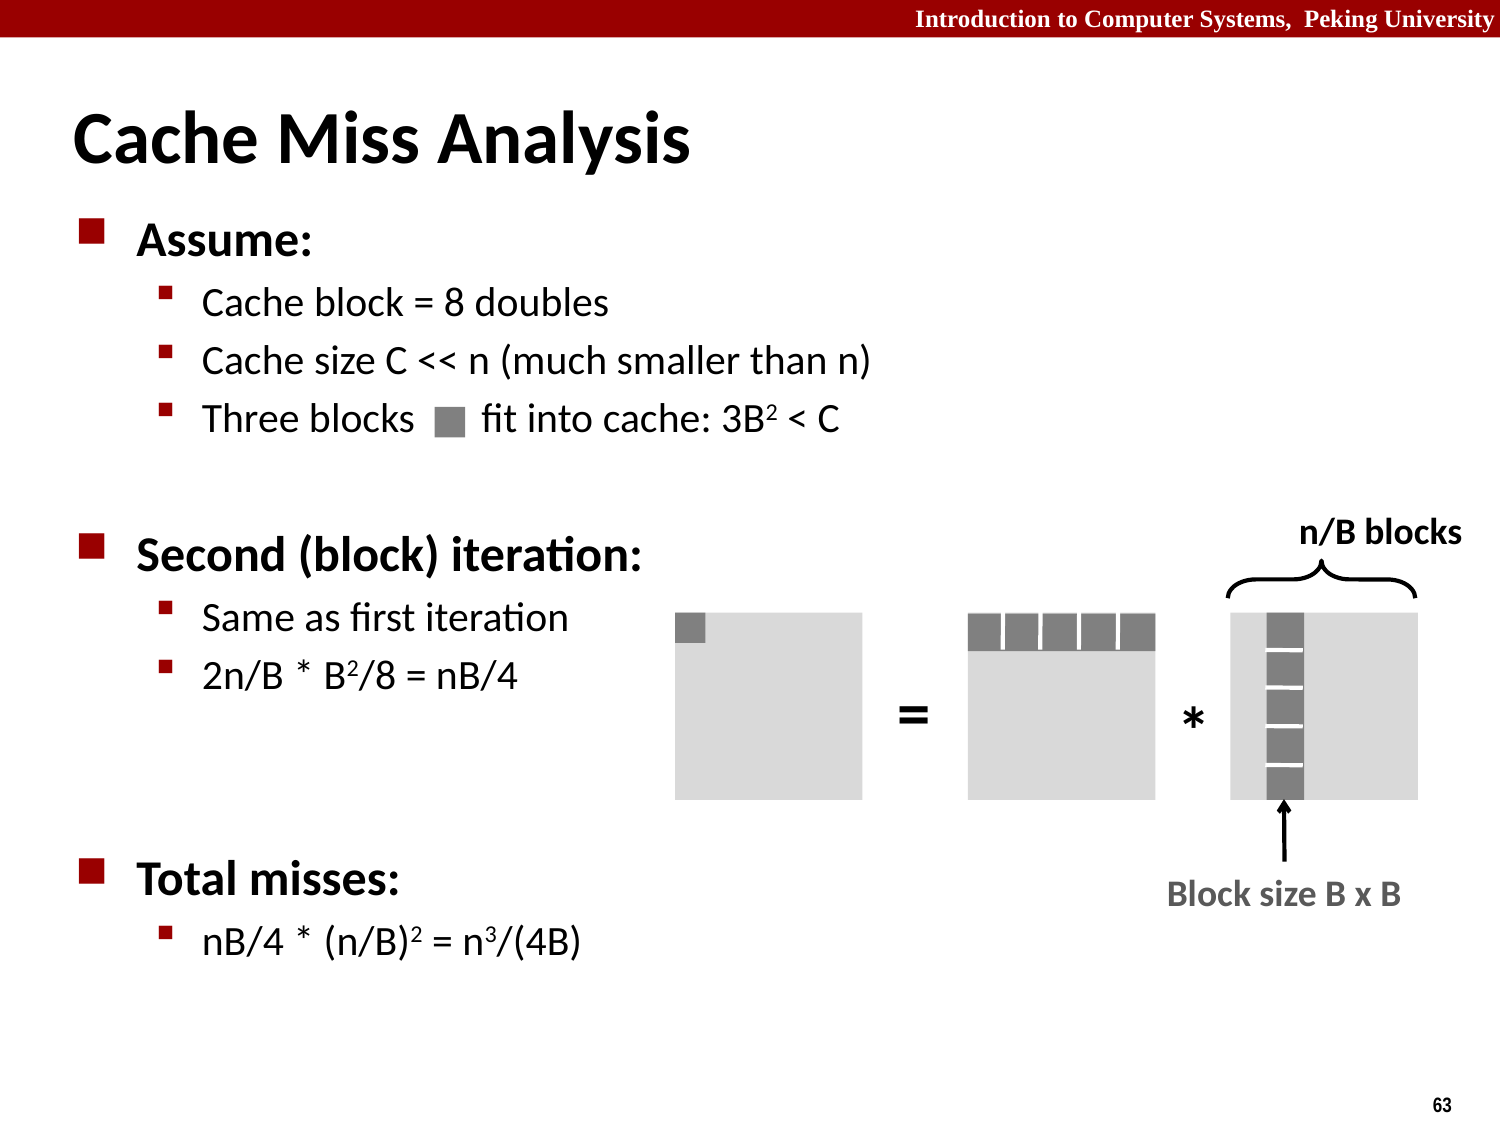

# Cache Miss Analysis
Assume:
Cache block = 8 doubles
Cache size C << n (much smaller than n)
Three blocks       fit into cache: 3B2 < C

Second (block) iteration:
Same as first iteration
2n/B * B2/8 = nB/4

Total misses:
nB/4 * (n/B)2 = n3/(4B)

n/B blocks

=
*

Block size B x B